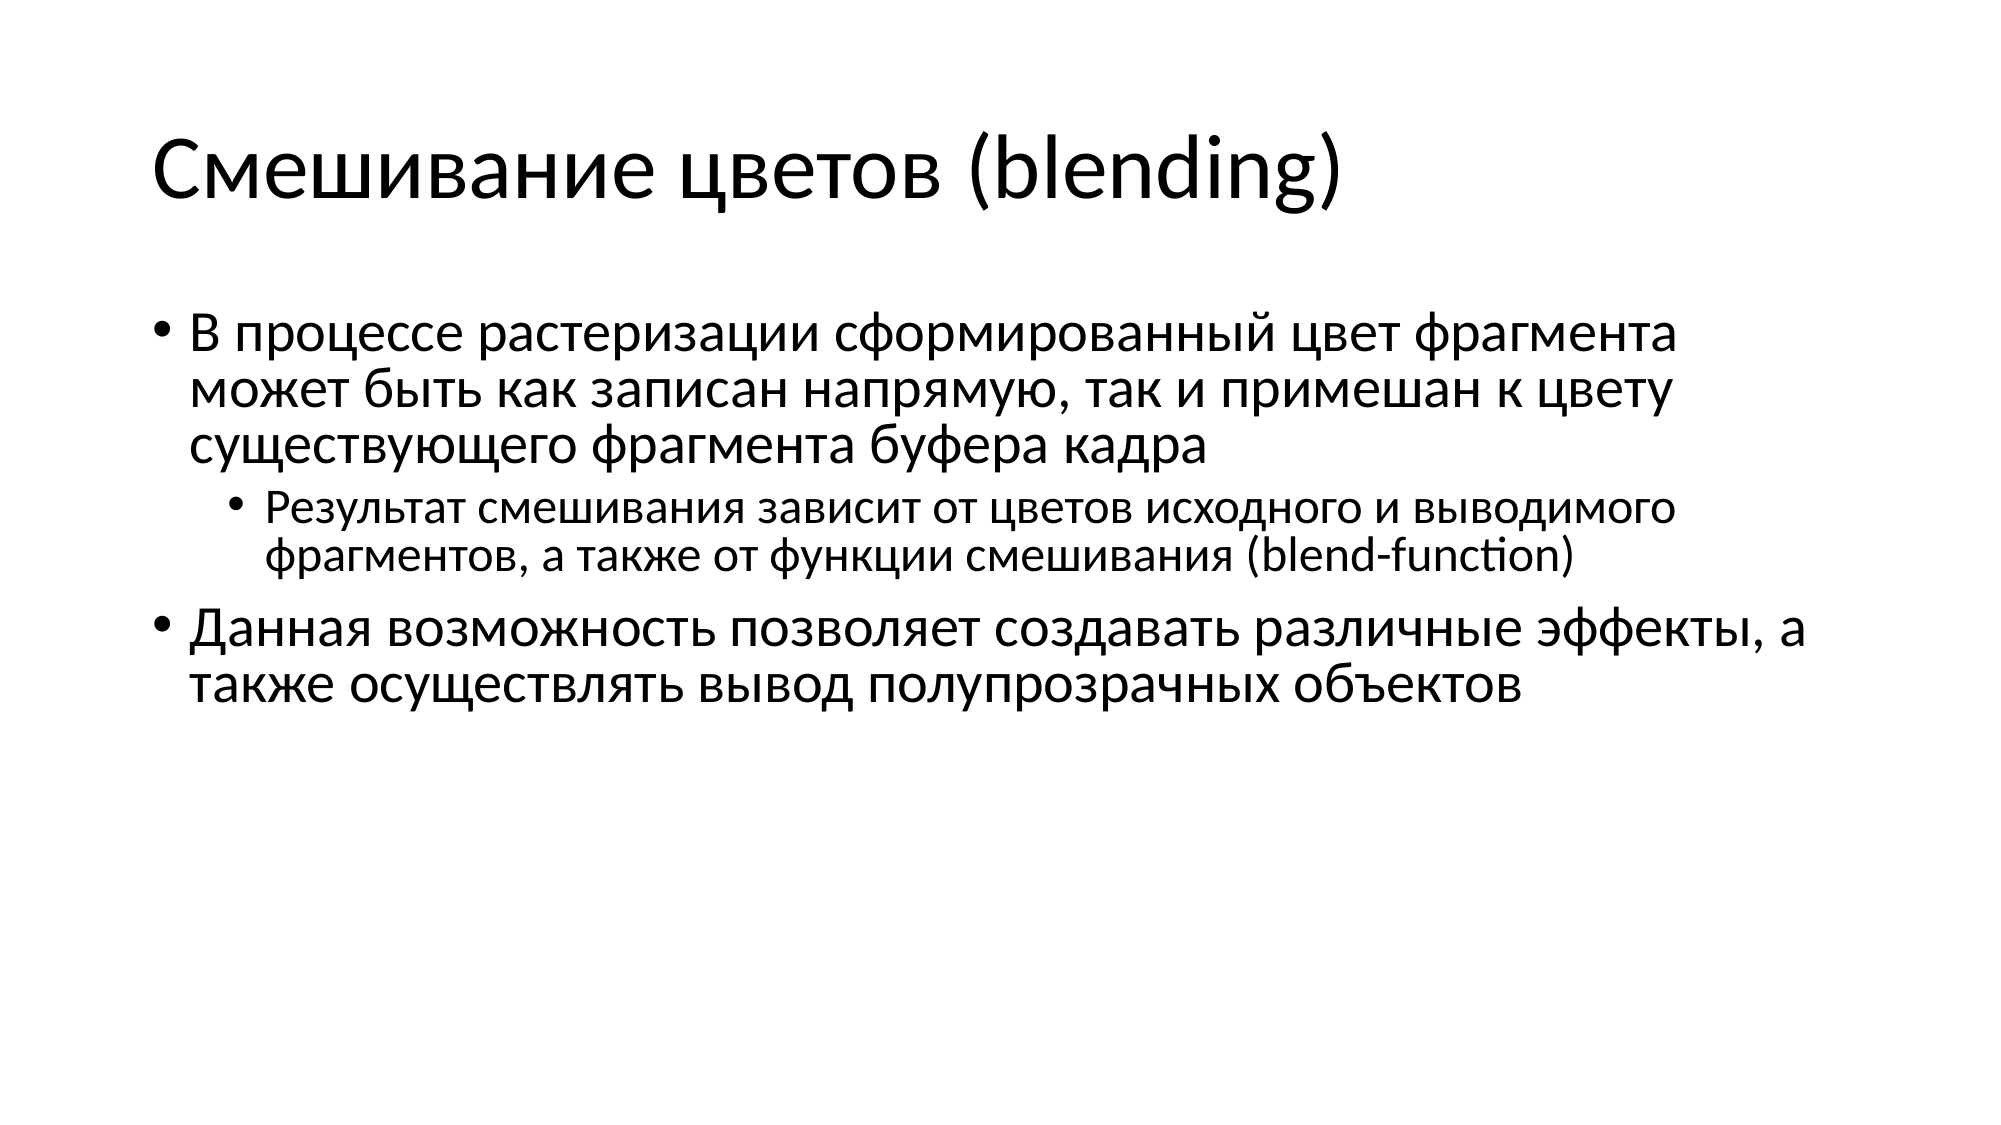

# Смешивание цветов (blending)
В процессе растеризации сформированный цвет фрагмента может быть как записан напрямую, так и примешан к цвету существующего фрагмента буфера кадра
Результат смешивания зависит от цветов исходного и выводимого фрагментов, а также от функции смешивания (blend-function)
Данная возможность позволяет создавать различные эффекты, а также осуществлять вывод полупрозрачных объектов